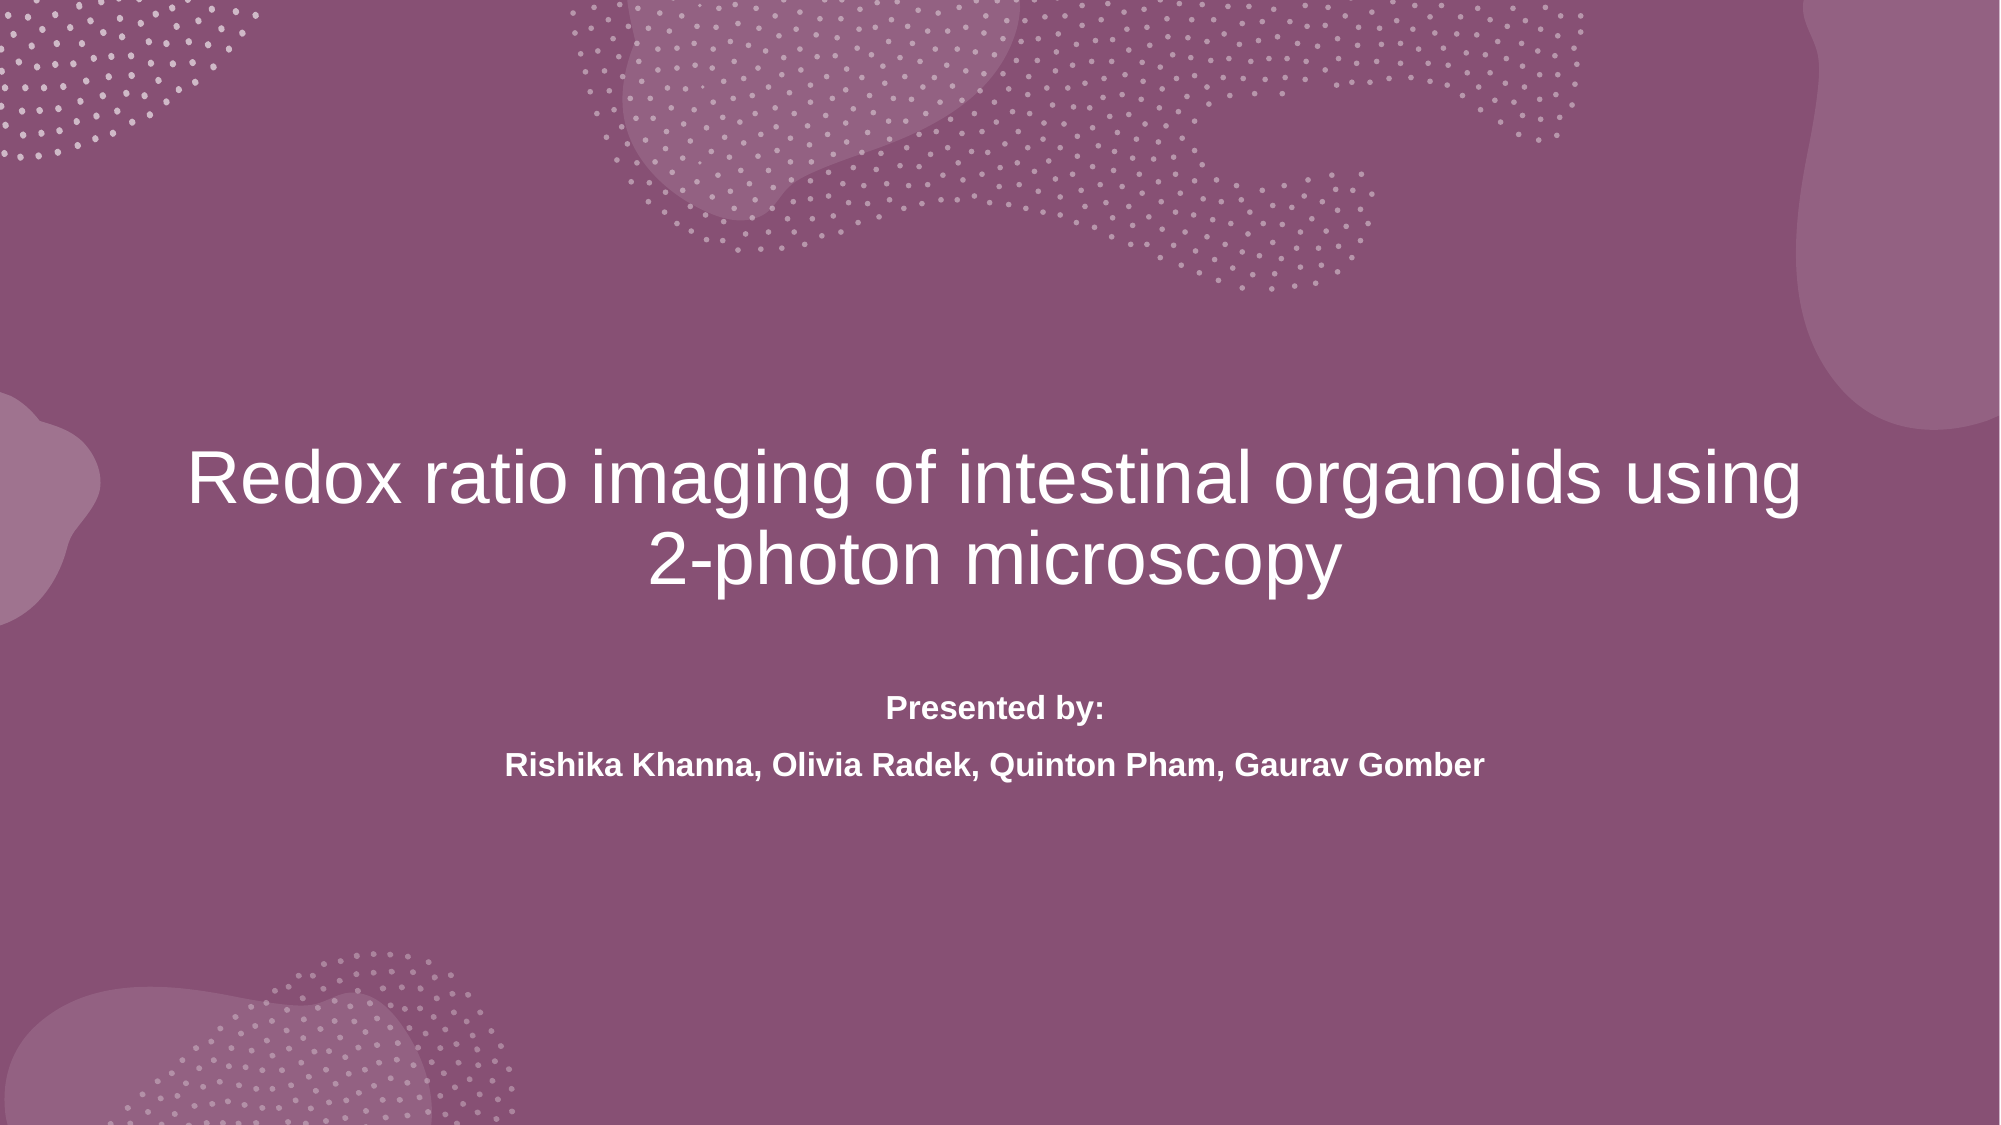

# Redox ratio imaging of intestinal organoids using 2-photon microscopy
Presented by:
Rishika Khanna, Olivia Radek, Quinton Pham, Gaurav Gomber